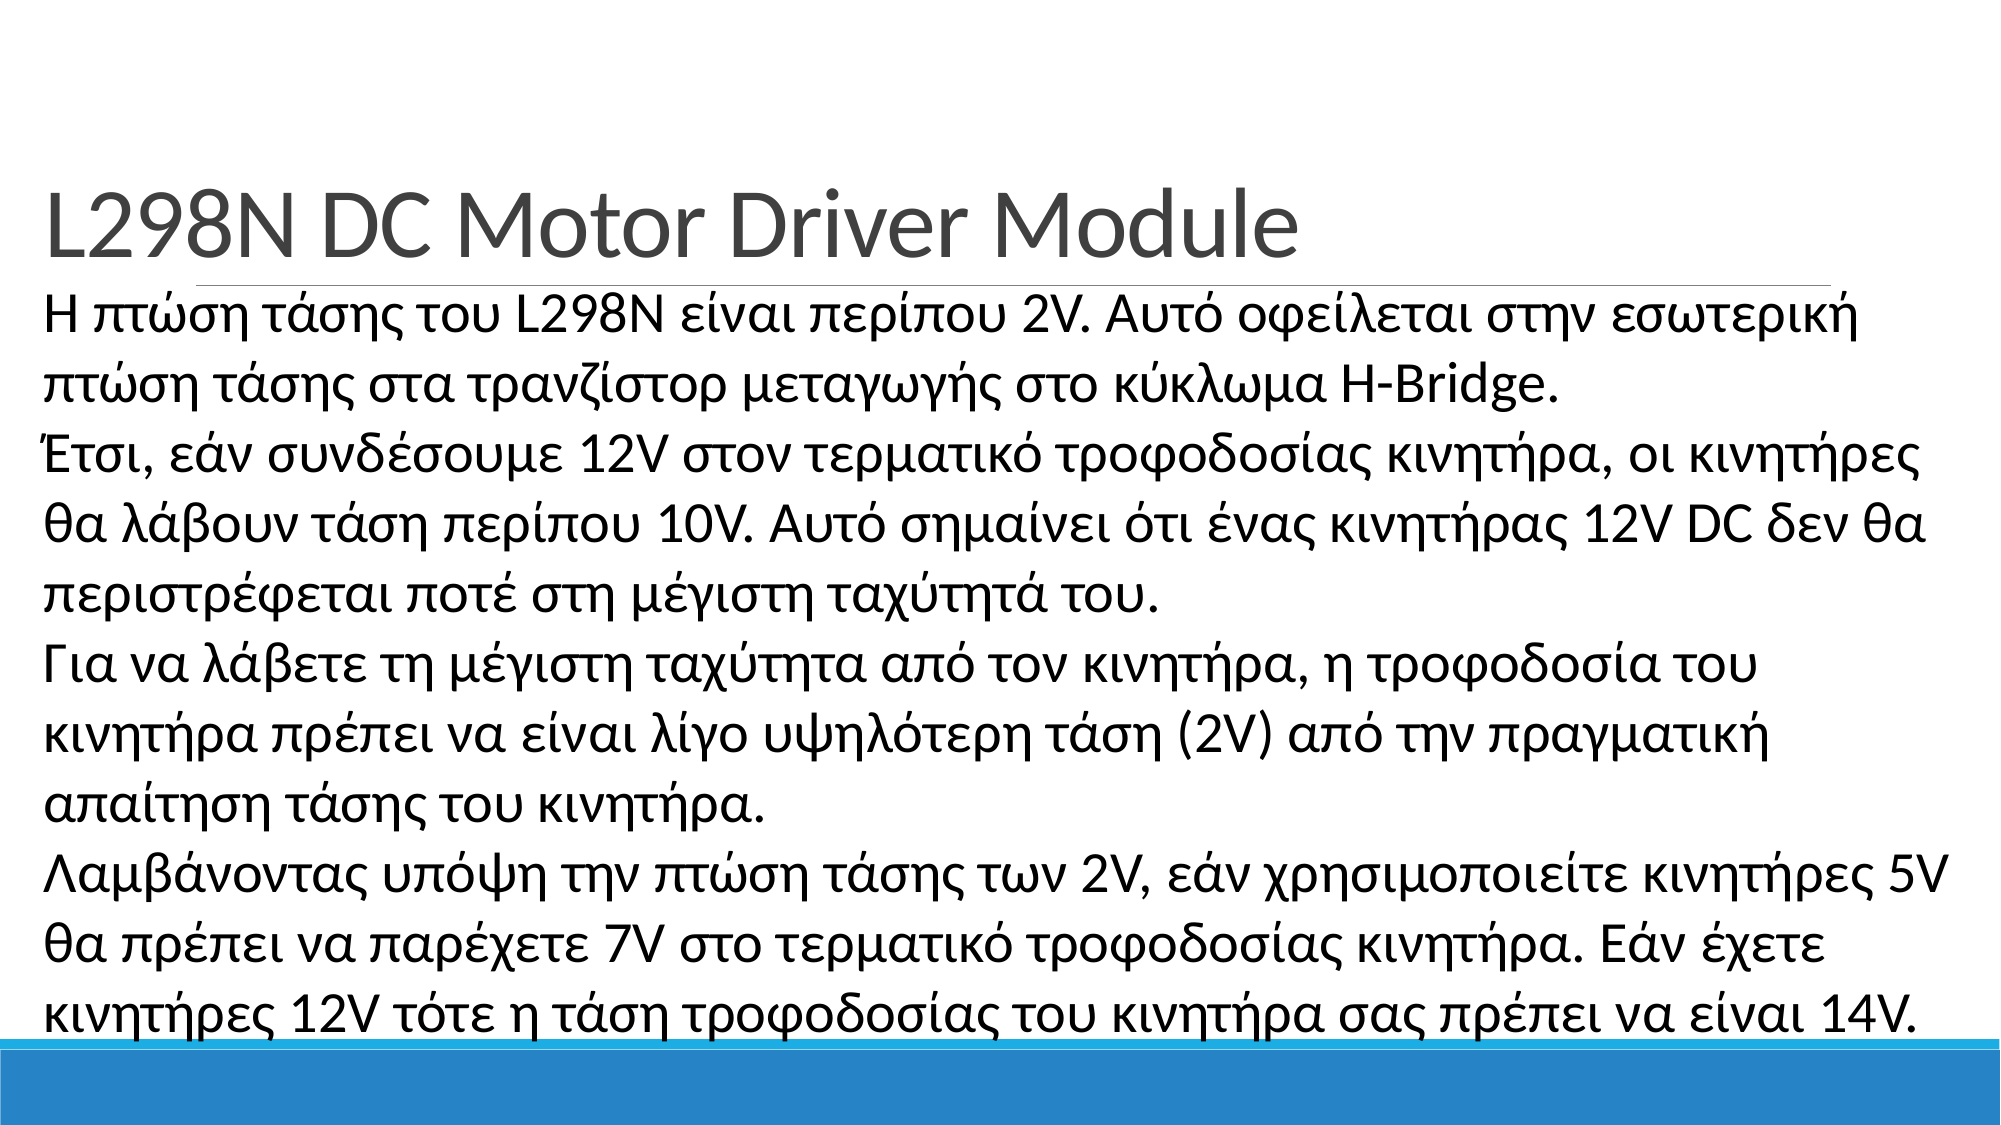

# L298N DC Motor Driver Module
Η πτώση τάσης του L298N είναι περίπου 2V. Αυτό οφείλεται στην εσωτερική πτώση τάσης στα τρανζίστορ μεταγωγής στο κύκλωμα H-Bridge.
Έτσι, εάν συνδέσουμε 12V στον τερματικό τροφοδοσίας κινητήρα, οι κινητήρες θα λάβουν τάση περίπου 10V. Αυτό σημαίνει ότι ένας κινητήρας 12V DC δεν θα περιστρέφεται ποτέ στη μέγιστη ταχύτητά του.
Για να λάβετε τη μέγιστη ταχύτητα από τον κινητήρα, η τροφοδοσία του κινητήρα πρέπει να είναι λίγο υψηλότερη τάση (2V) από την πραγματική απαίτηση τάσης του κινητήρα.
Λαμβάνοντας υπόψη την πτώση τάσης των 2V, εάν χρησιμοποιείτε κινητήρες 5V θα πρέπει να παρέχετε 7V στο τερματικό τροφοδοσίας κινητήρα. Εάν έχετε κινητήρες 12V τότε η τάση τροφοδοσίας του κινητήρα σας πρέπει να είναι 14V.